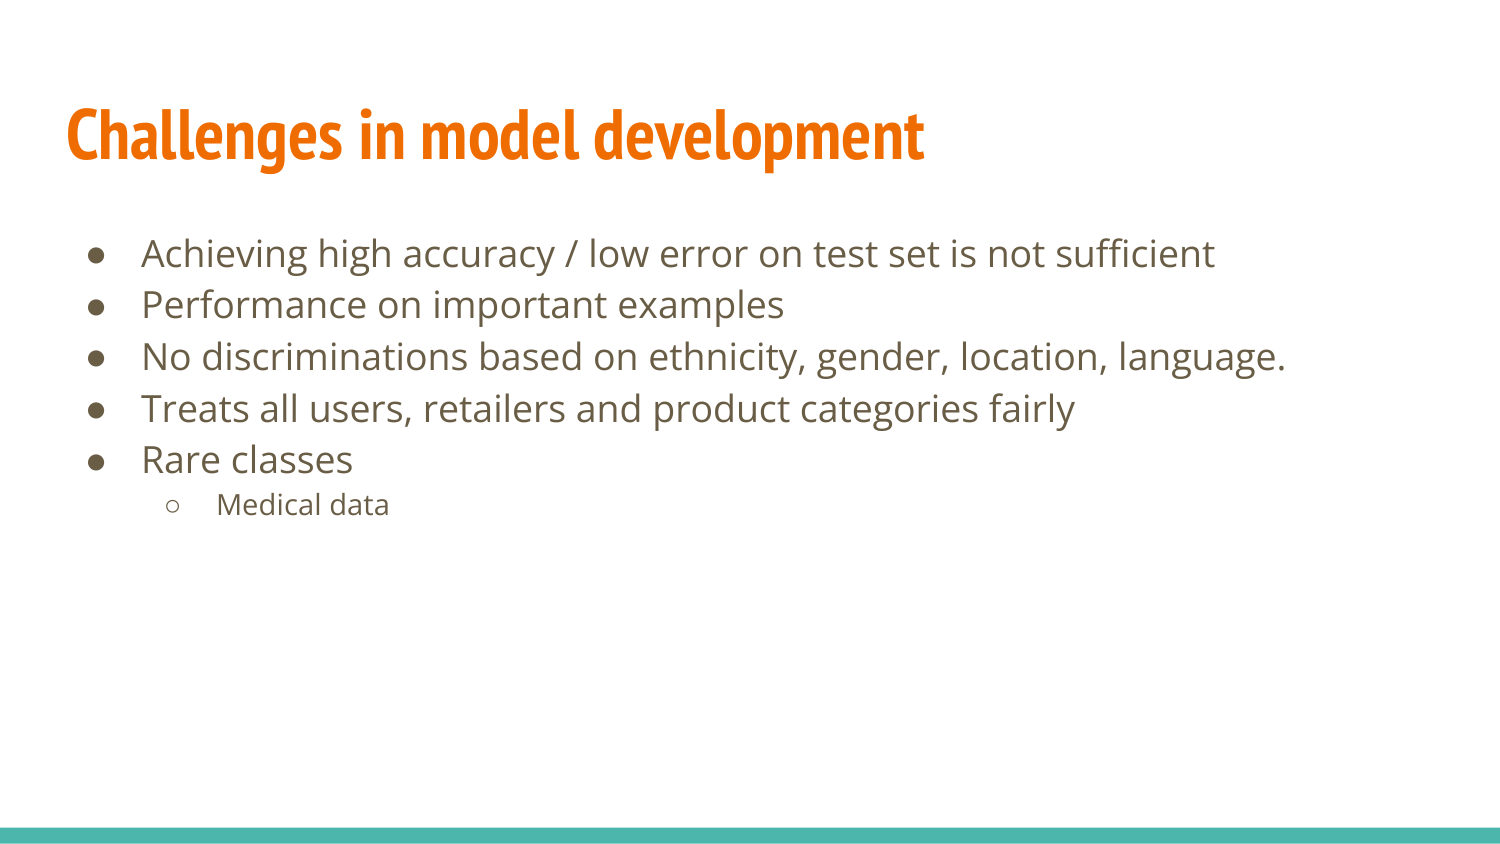

# Challenges in model development
Achieving high accuracy / low error on test set is not sufficient
Performance on important examples
No discriminations based on ethnicity, gender, location, language.
Treats all users, retailers and product categories fairly
Rare classes
Medical data